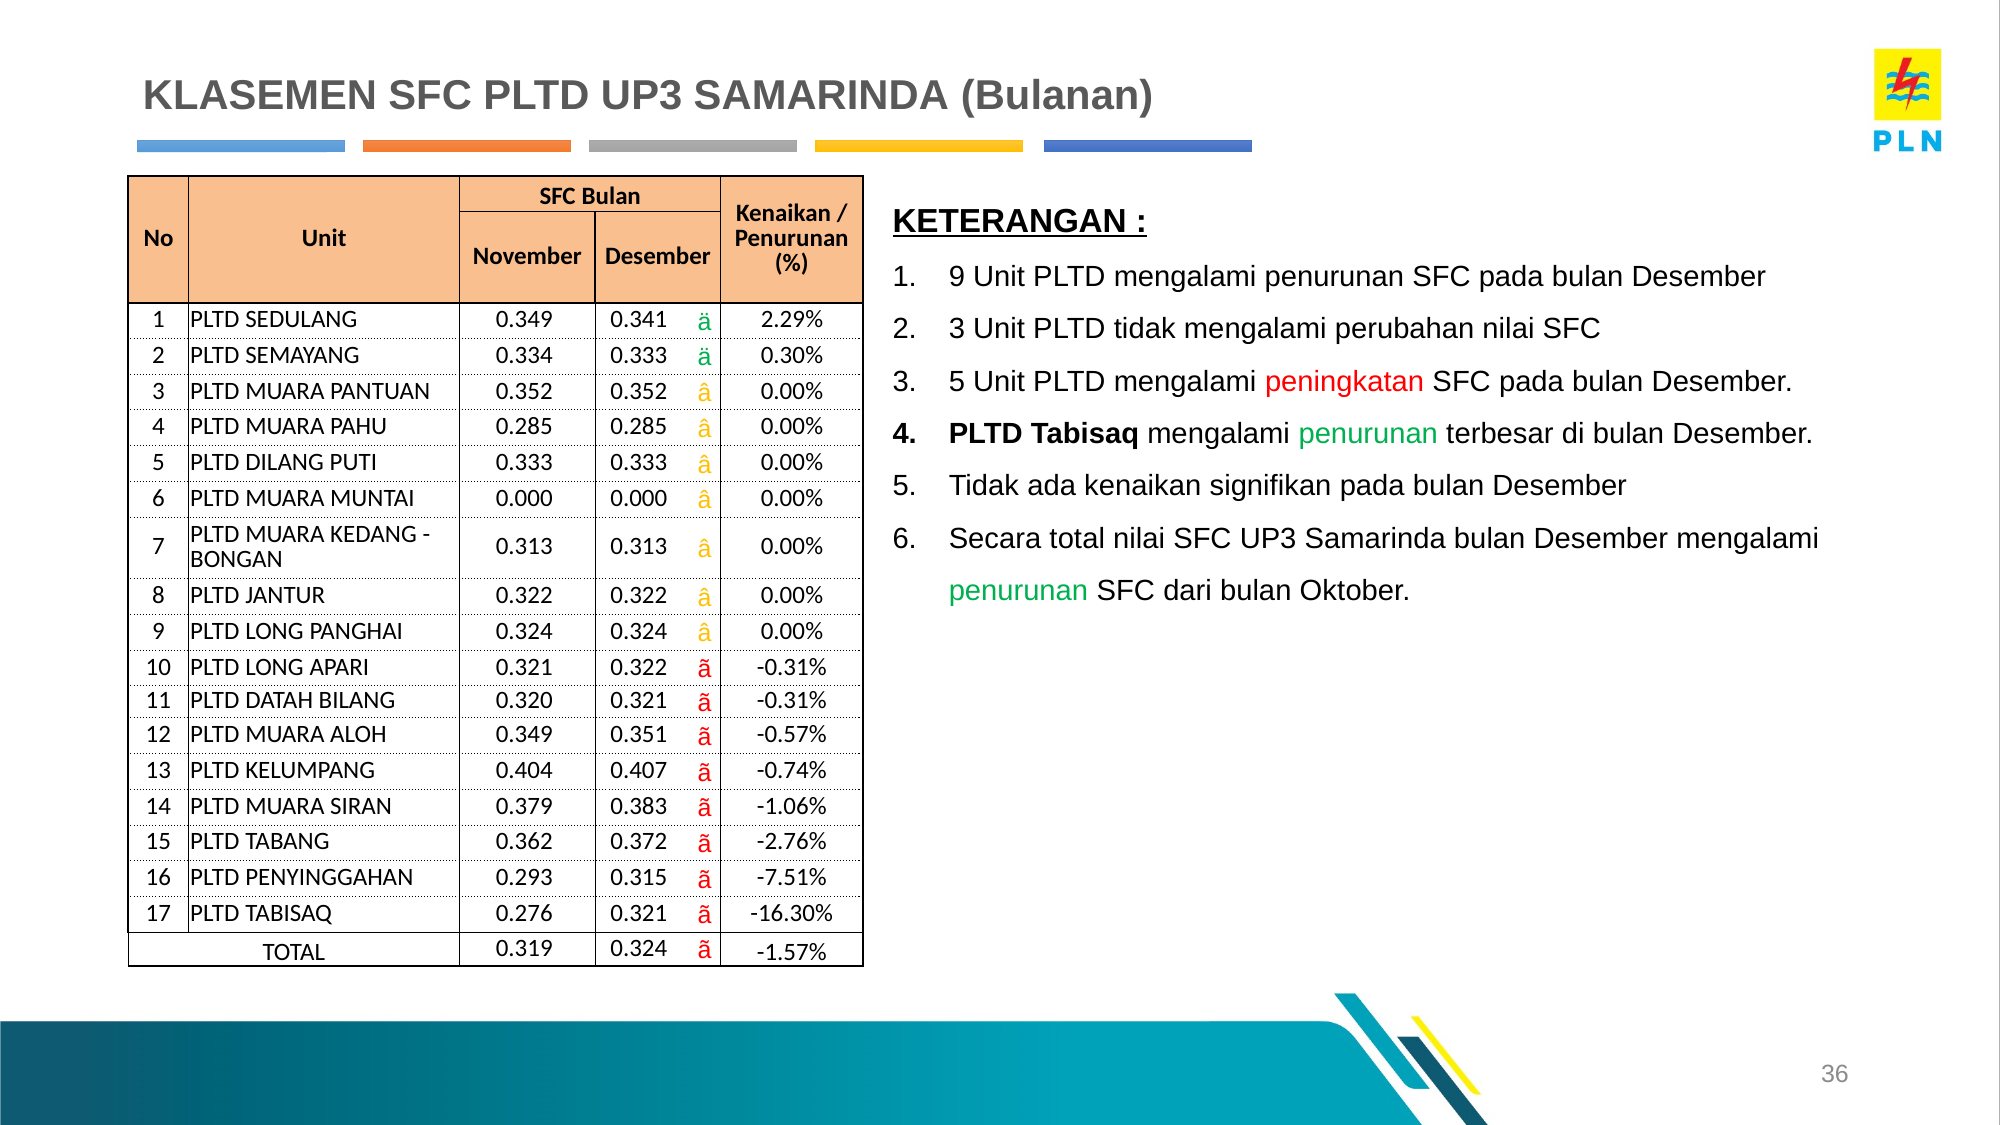

KLASEMEN SFC PLTD UP3 SAMARINDA (Bulanan)
KETERANGAN :
9 Unit PLTD mengalami penurunan SFC pada bulan Desember
3 Unit PLTD tidak mengalami perubahan nilai SFC
5 Unit PLTD mengalami peningkatan SFC pada bulan Desember.
PLTD Tabisaq mengalami penurunan terbesar di bulan Desember.
Tidak ada kenaikan signifikan pada bulan Desember
Secara total nilai SFC UP3 Samarinda bulan Desember mengalami penurunan SFC dari bulan Oktober.
| No | Unit | SFC Bulan |  |  | Kenaikan / Penurunan (%) |
| --- | --- | --- | --- | --- | --- |
|  |  | November | Desember |  |  |
| 1 | PLTD SEDULANG | 0.349 | 0.341 | ä | 2.29% |
| 2 | PLTD SEMAYANG | 0.334 | 0.333 | ä | 0.30% |
| 3 | PLTD MUARA PANTUAN | 0.352 | 0.352 | â | 0.00% |
| 4 | PLTD MUARA PAHU | 0.285 | 0.285 | â | 0.00% |
| 5 | PLTD DILANG PUTI | 0.333 | 0.333 | â | 0.00% |
| 6 | PLTD MUARA MUNTAI | 0.000 | 0.000 | â | 0.00% |
| 7 | PLTD MUARA KEDANG - BONGAN | 0.313 | 0.313 | â | 0.00% |
| 8 | PLTD JANTUR | 0.322 | 0.322 | â | 0.00% |
| 9 | PLTD LONG PANGHAI | 0.324 | 0.324 | â | 0.00% |
| 10 | PLTD LONG APARI | 0.321 | 0.322 | ã | -0.31% |
| 11 | PLTD DATAH BILANG | 0.320 | 0.321 | ã | -0.31% |
| 12 | PLTD MUARA ALOH | 0.349 | 0.351 | ã | -0.57% |
| 13 | PLTD KELUMPANG | 0.404 | 0.407 | ã | -0.74% |
| 14 | PLTD MUARA SIRAN | 0.379 | 0.383 | ã | -1.06% |
| 15 | PLTD TABANG | 0.362 | 0.372 | ã | -2.76% |
| 16 | PLTD PENYINGGAHAN | 0.293 | 0.315 | ã | -7.51% |
| 17 | PLTD TABISAQ | 0.276 | 0.321 | ã | -16.30% |
| TOTAL |  | 0.319 | 0.324 | ã | -1.57% |
36